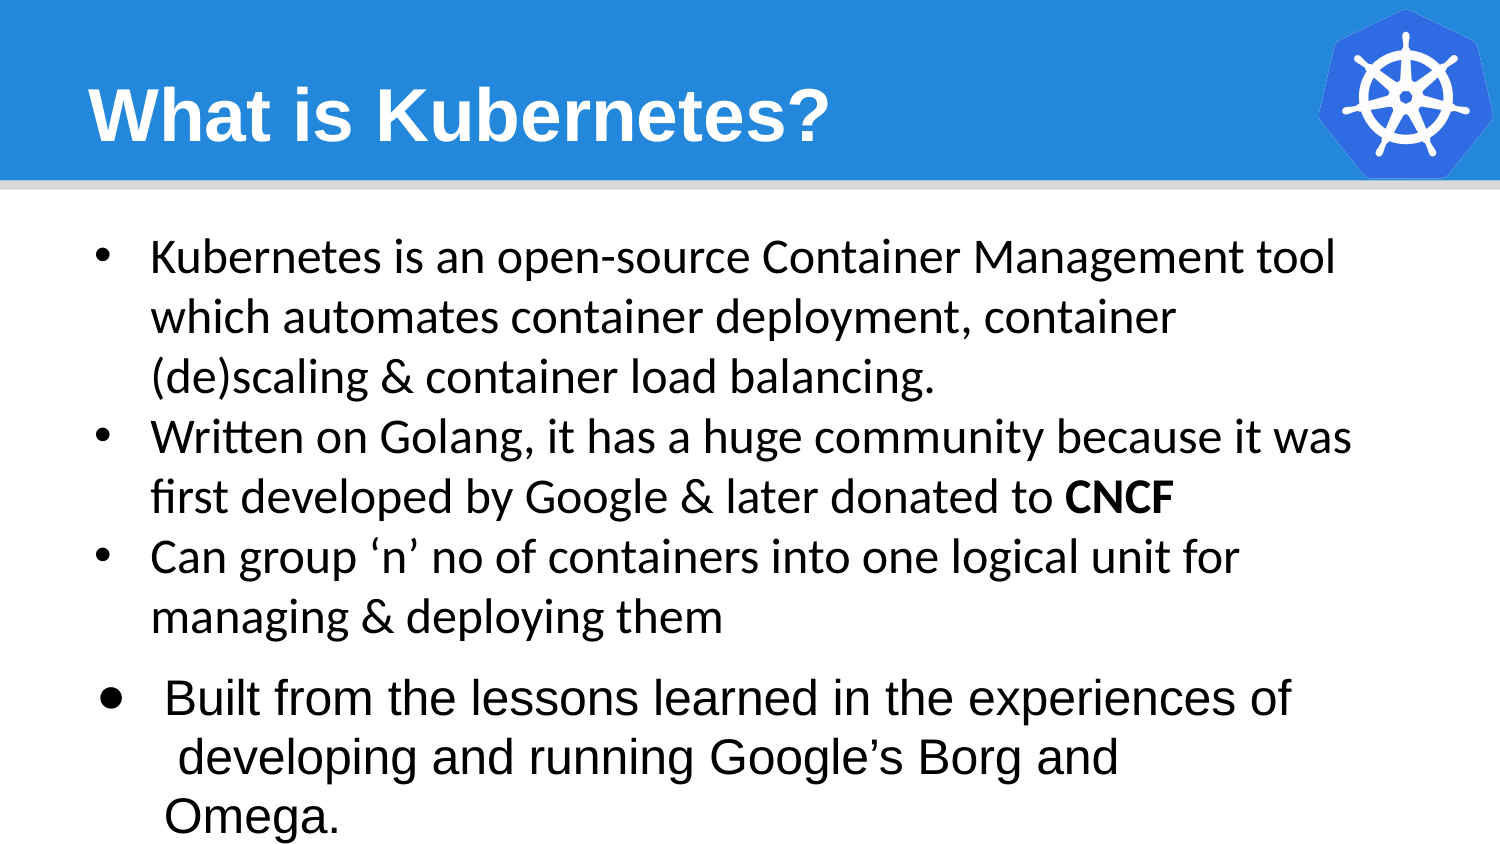

# What is Kubernetes?
Kubernetes is an open-source Container Management tool which automates container deployment, container (de)scaling & container load balancing.
Written on Golang, it has a huge community because it was first developed by Google & later donated to CNCF
Can group ‘n’ no of containers into one logical unit for managing & deploying them
Built from the lessons learned in the experiences of  developing and running Google’s Borg and Omega.